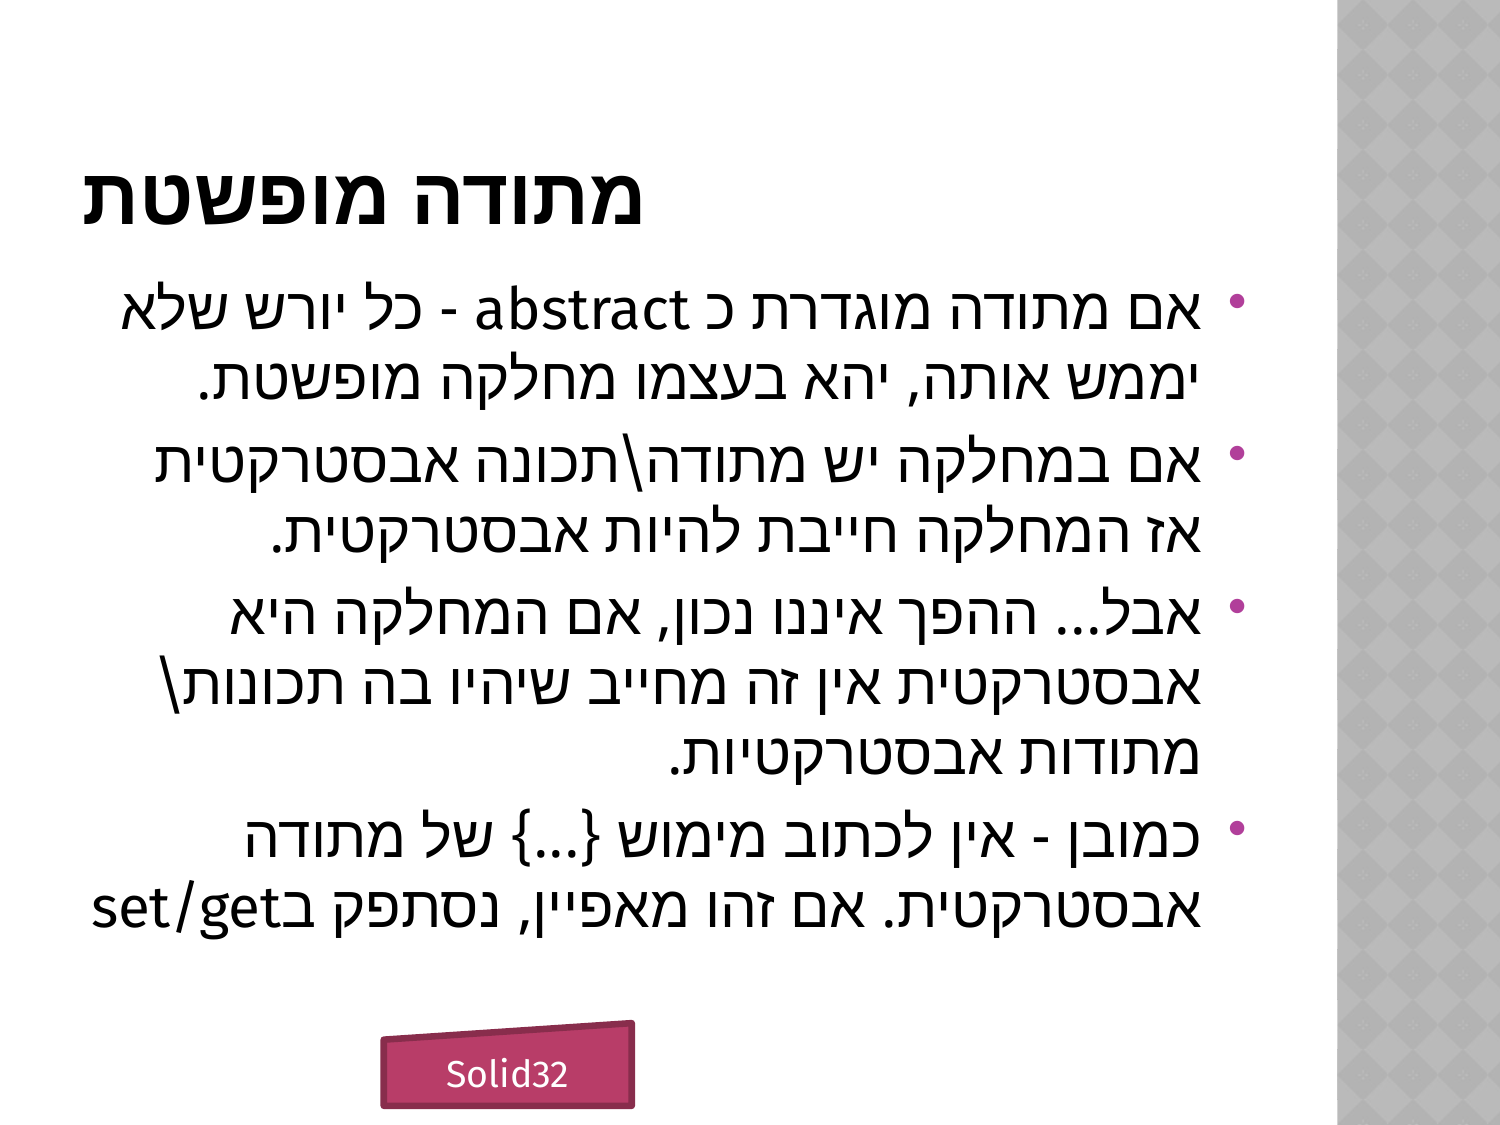

# מתודה מופשטת
אם מתודה מוגדרת כ abstract - כל יורש שלא יממש אותה, יהא בעצמו מחלקה מופשטת.
אם במחלקה יש מתודה\תכונה אבסטרקטית אז המחלקה חייבת להיות אבסטרקטית.
אבל... ההפך איננו נכון, אם המחלקה היא אבסטרקטית אין זה מחייב שיהיו בה תכונות\מתודות אבסטרקטיות.
כמובן - אין לכתוב מימוש {...} של מתודה אבסטרקטית. אם זהו מאפיין, נסתפק בset/get

Solid32